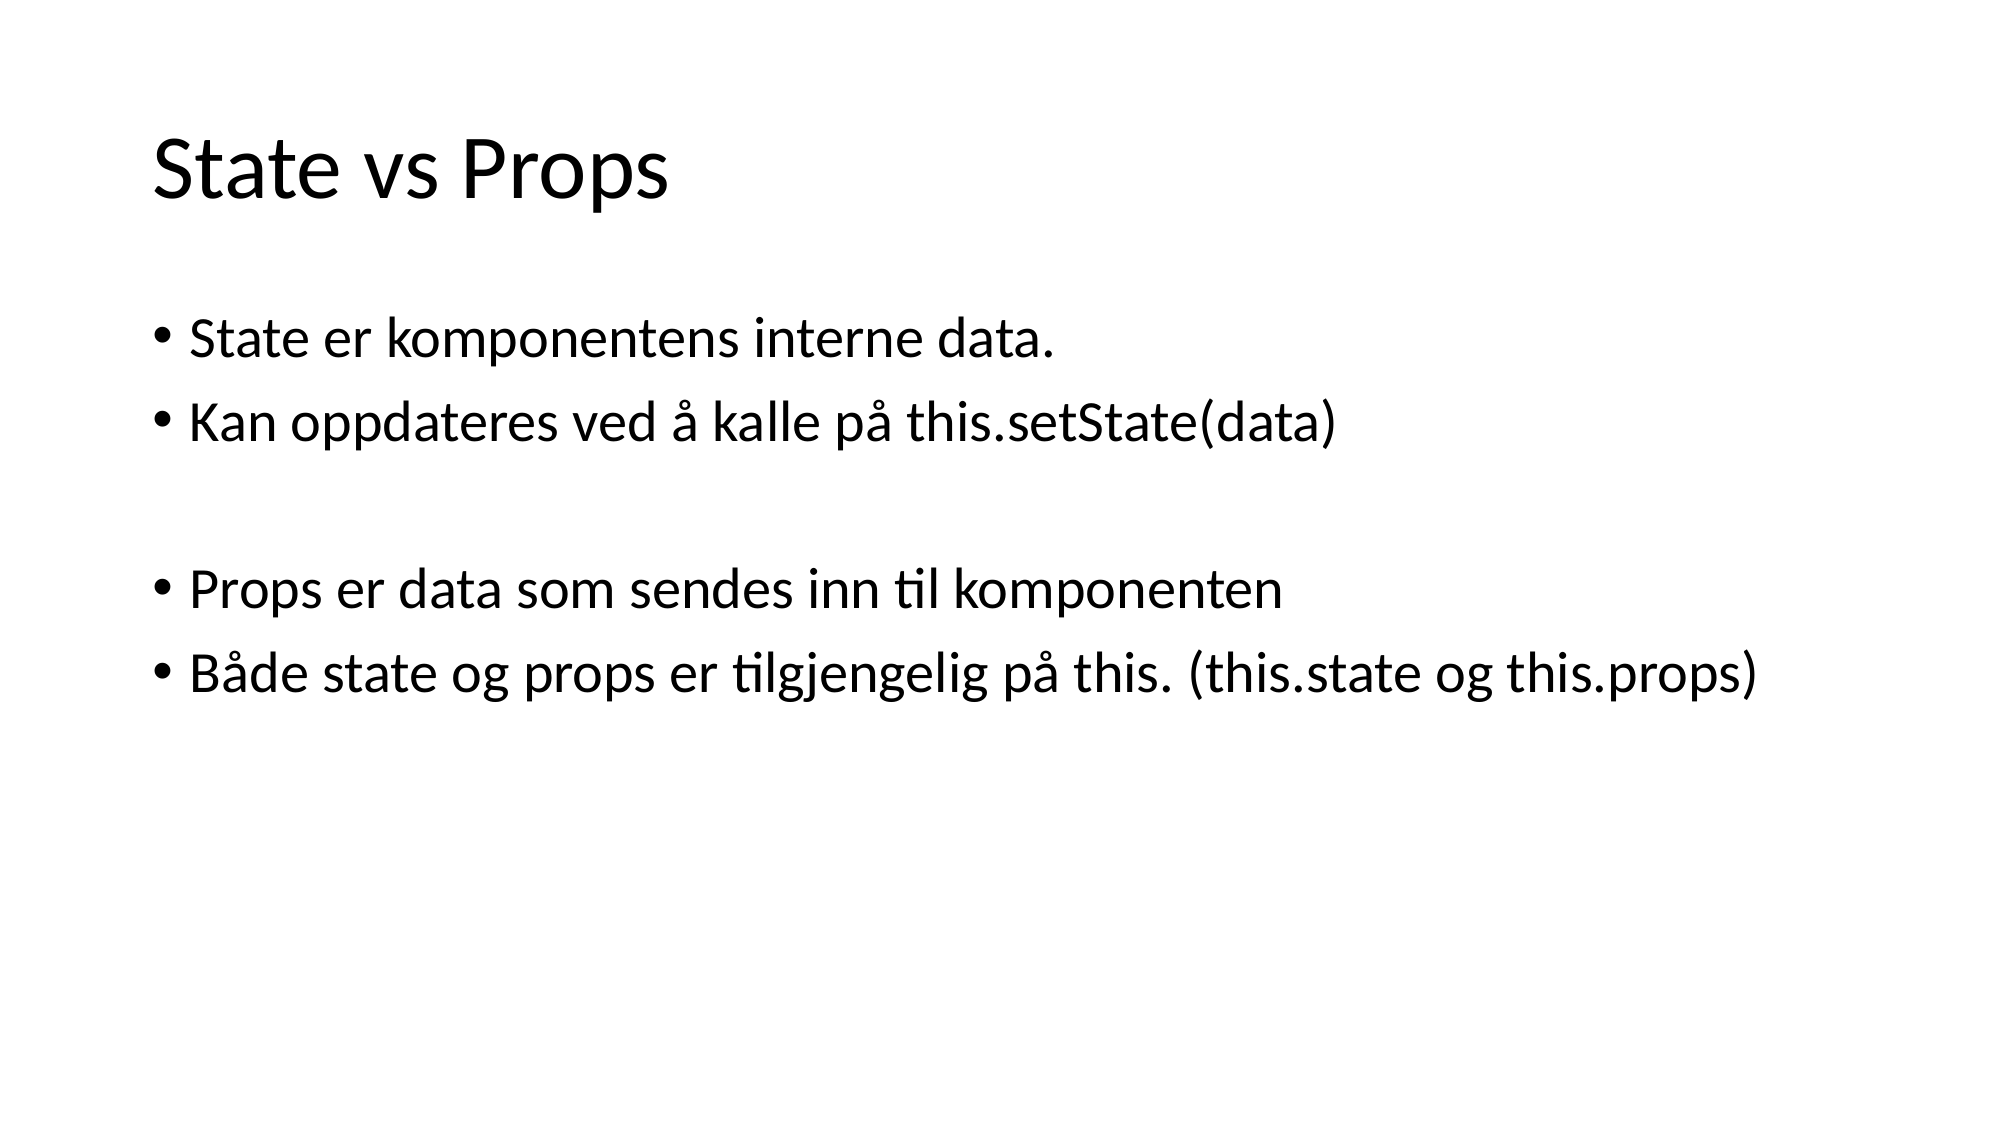

# State vs Props
State er komponentens interne data.
Kan oppdateres ved å kalle på this.setState(data)

Props er data som sendes inn til komponenten
Både state og props er tilgjengelig på this. (this.state og this.props)